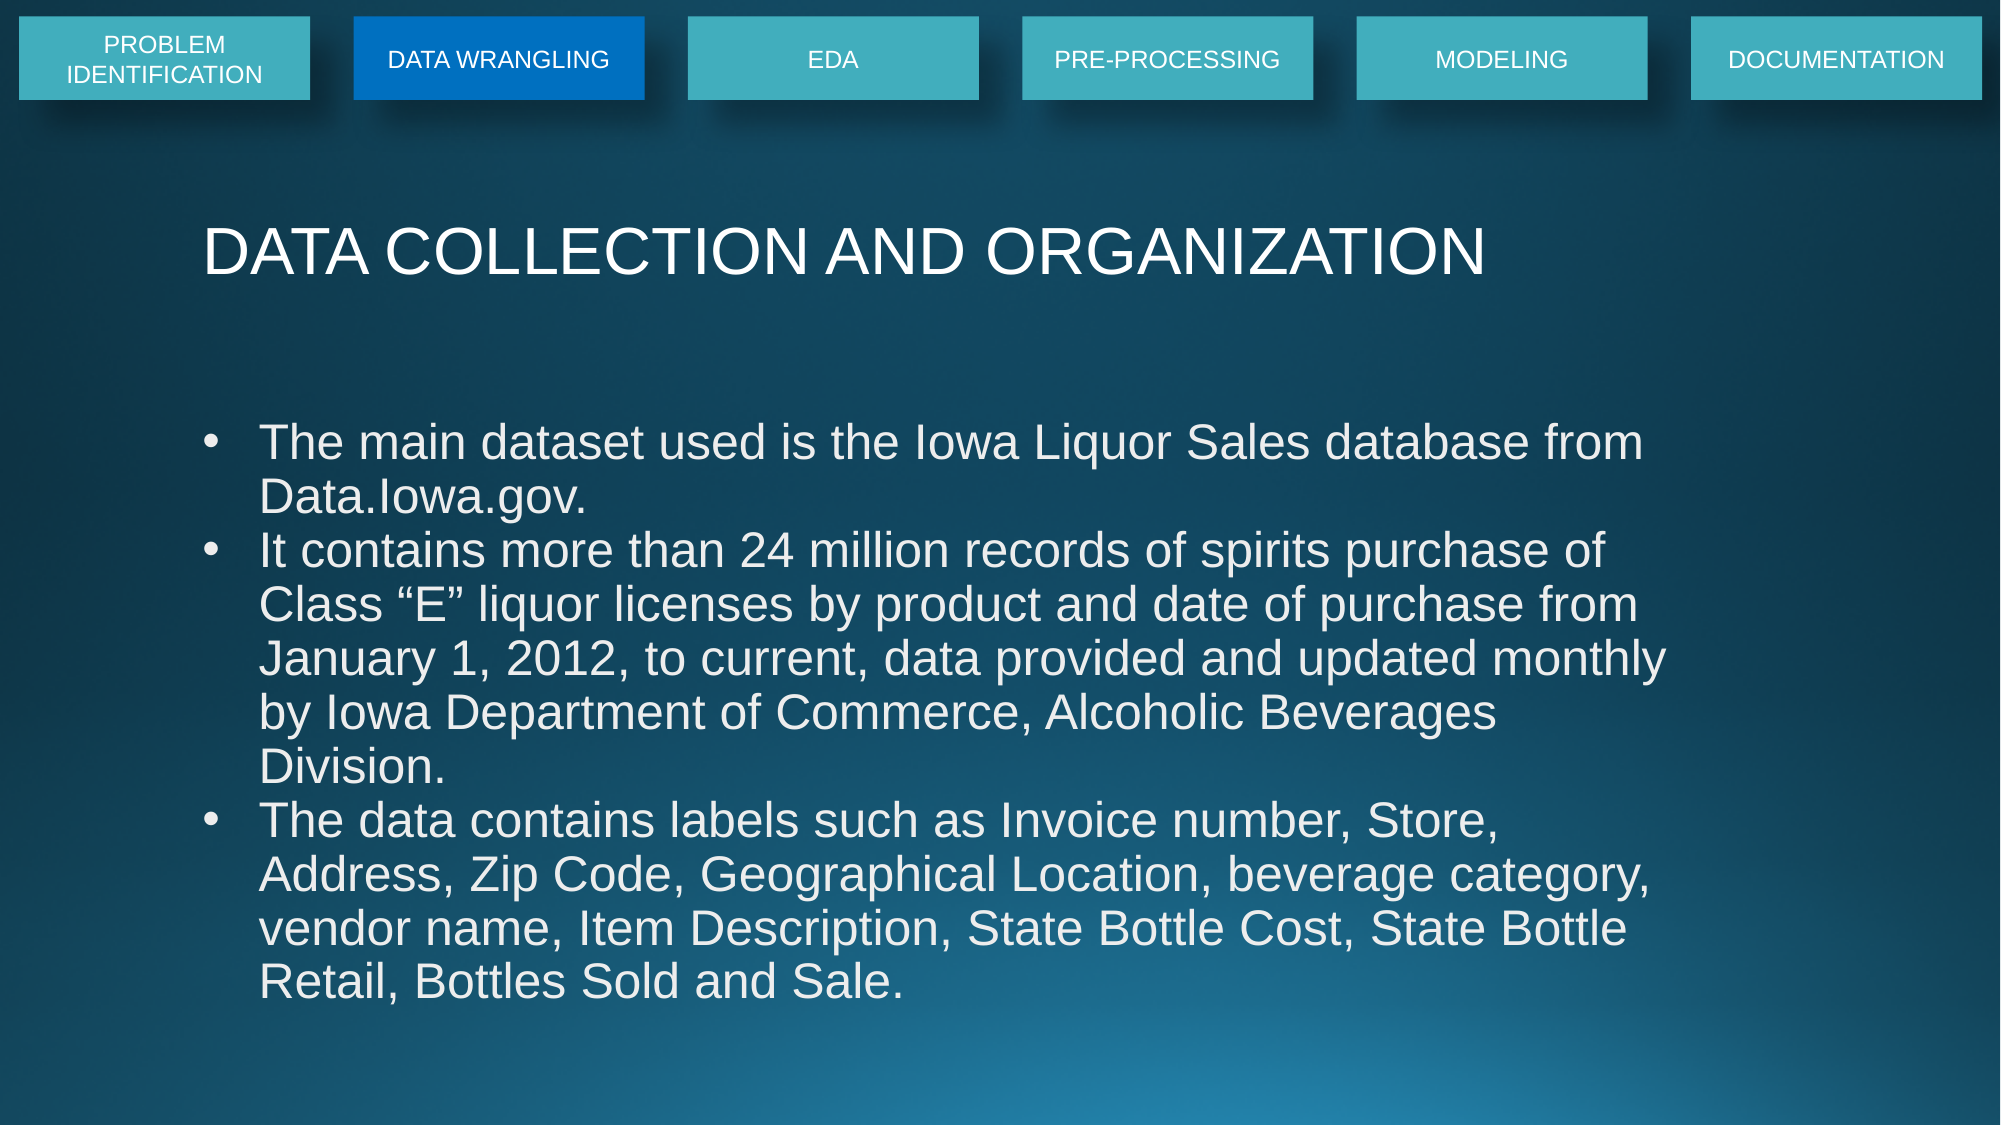

PROBLEM IDENTIFICATION
DATA WRANGLING
EDA
PRE-PROCESSING
MODELING
DOCUMENTATION
Data Collection and Organization
The main dataset used is the Iowa Liquor Sales database from Data.Iowa.gov.
It contains more than 24 million records of spirits purchase of Class “E” liquor licenses by product and date of purchase from January 1, 2012, to current, data provided and updated monthly by Iowa Department of Commerce, Alcoholic Beverages Division.
The data contains labels such as Invoice number, Store, Address, Zip Code, Geographical Location, beverage category, vendor name, Item Description, State Bottle Cost, State Bottle Retail, Bottles Sold and Sale.